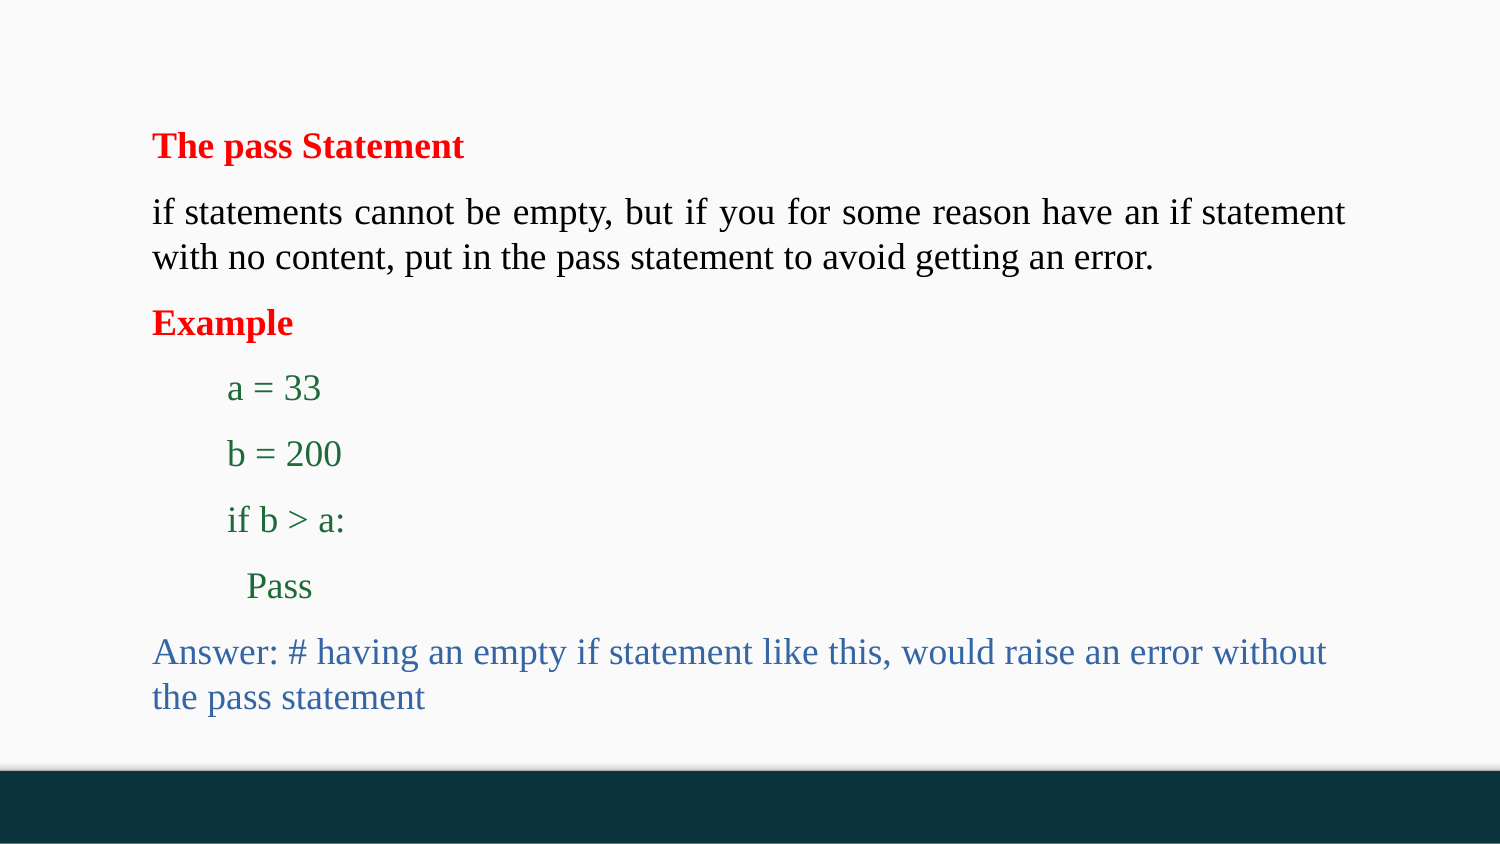

The pass Statement
if statements cannot be empty, but if you for some reason have an if statement with no content, put in the pass statement to avoid getting an error.
Example
a = 33
b = 200
if b > a:
  Pass
Answer: # having an empty if statement like this, would raise an error without the pass statement